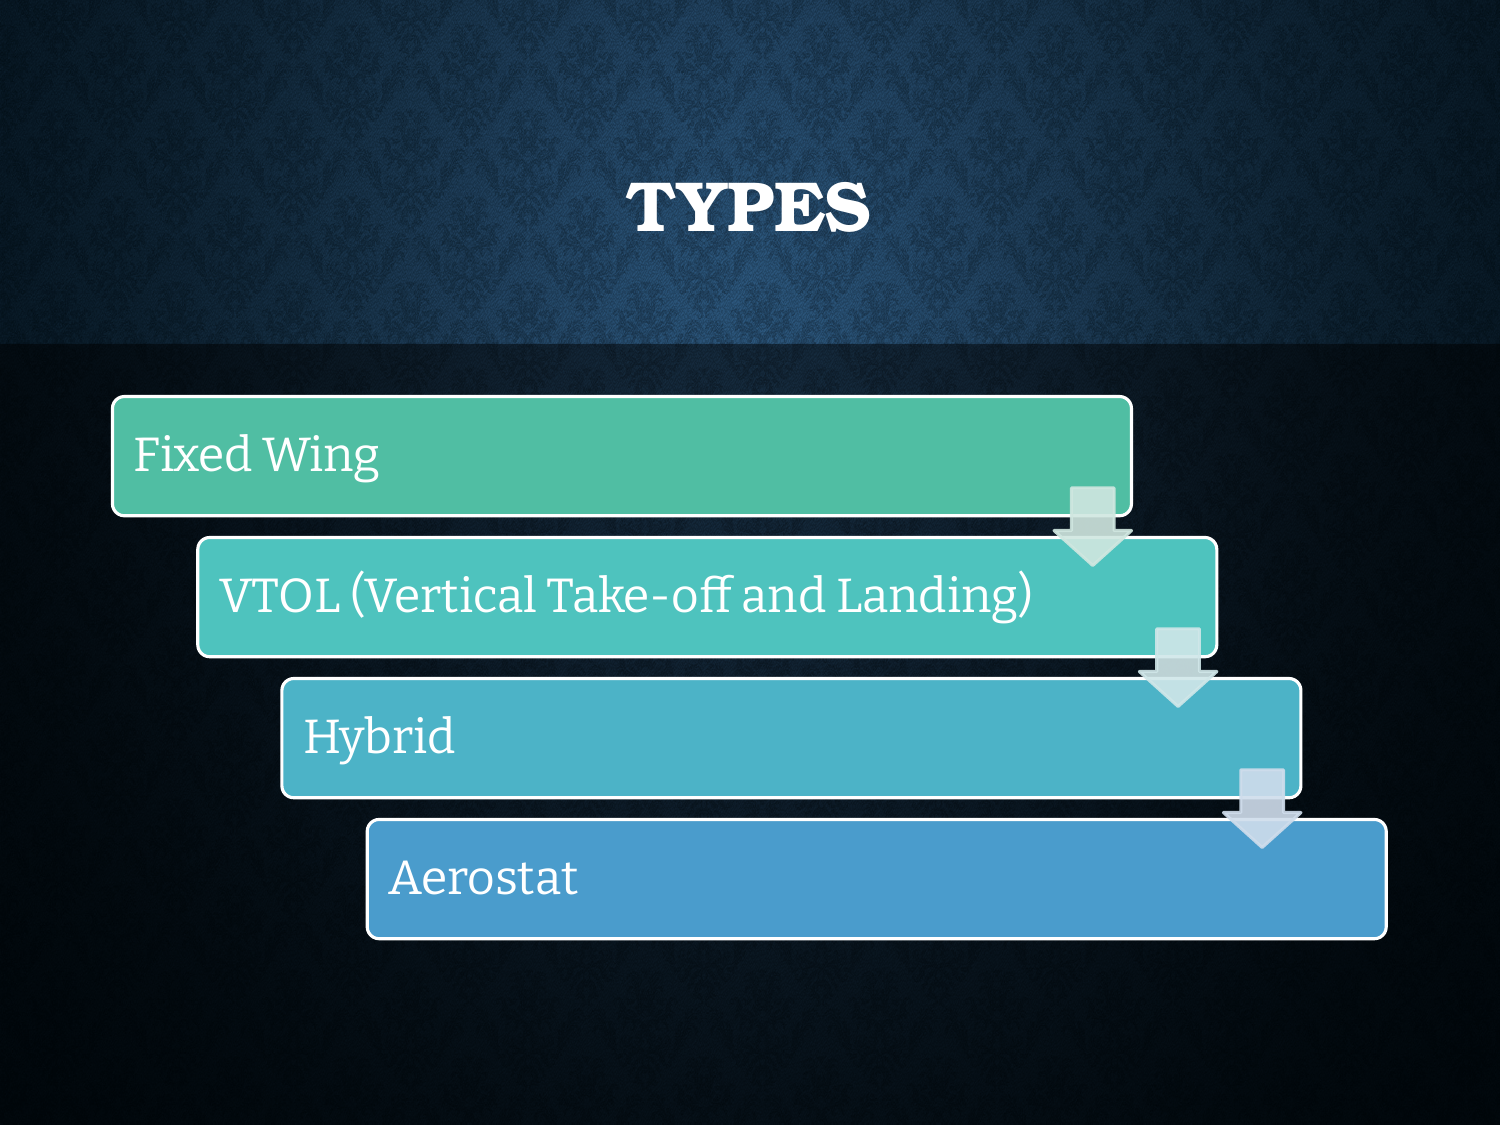

# Types

Fixed Wing
VTOL (Vertical Take-off and Landing)
Hybrid
Aerostat